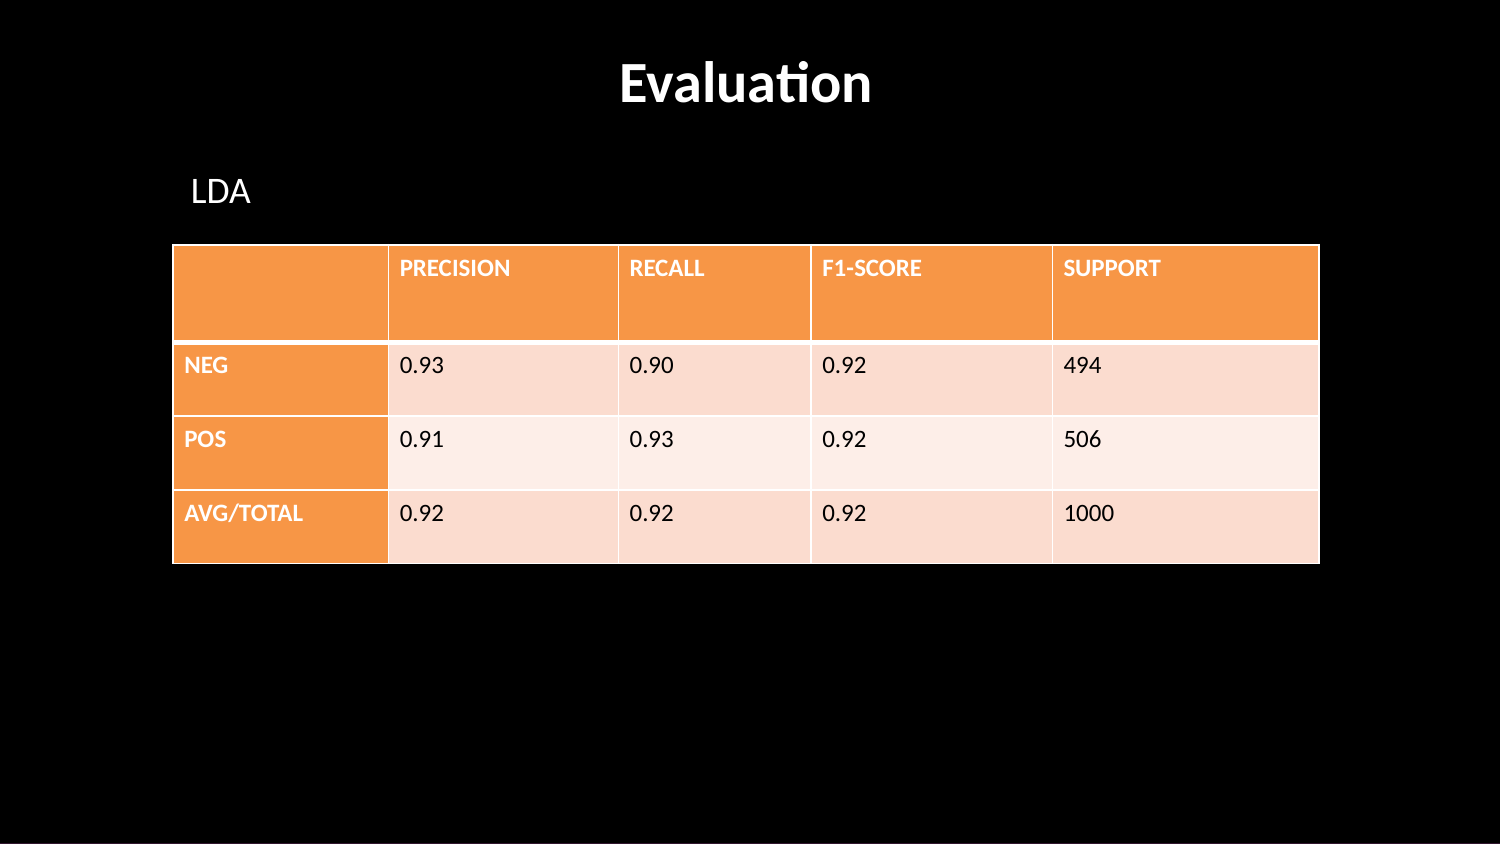

# Evaluation
LDA
|  | Precision | recall | f1-score | support |
| --- | --- | --- | --- | --- |
| Neg | 0.93 | 0.90 | 0.92 | 494 |
| Pos | 0.91 | 0.93 | 0.92 | 506 |
| avg/total | 0.92 | 0.92 | 0.92 | 1000 |